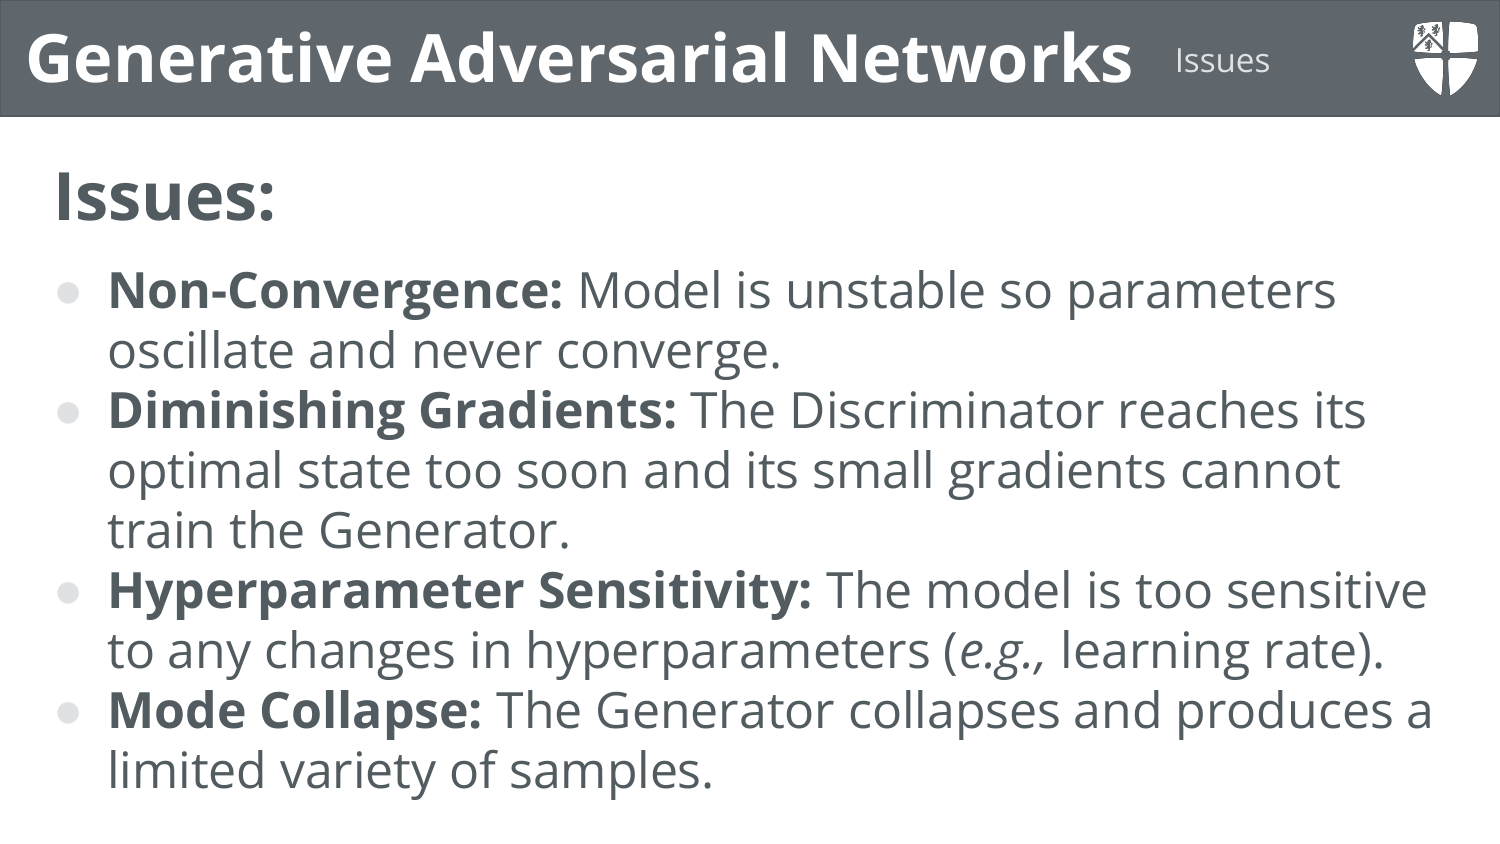

Generative Adversarial Networks
Issues
Issues:
Non-Convergence: Model is unstable so parameters oscillate and never converge.
Diminishing Gradients: The Discriminator reaches its optimal state too soon and its small gradients cannot train the Generator.
Hyperparameter Sensitivity: The model is too sensitive to any changes in hyperparameters (e.g., learning rate).
Mode Collapse: The Generator collapses and produces a limited variety of samples.